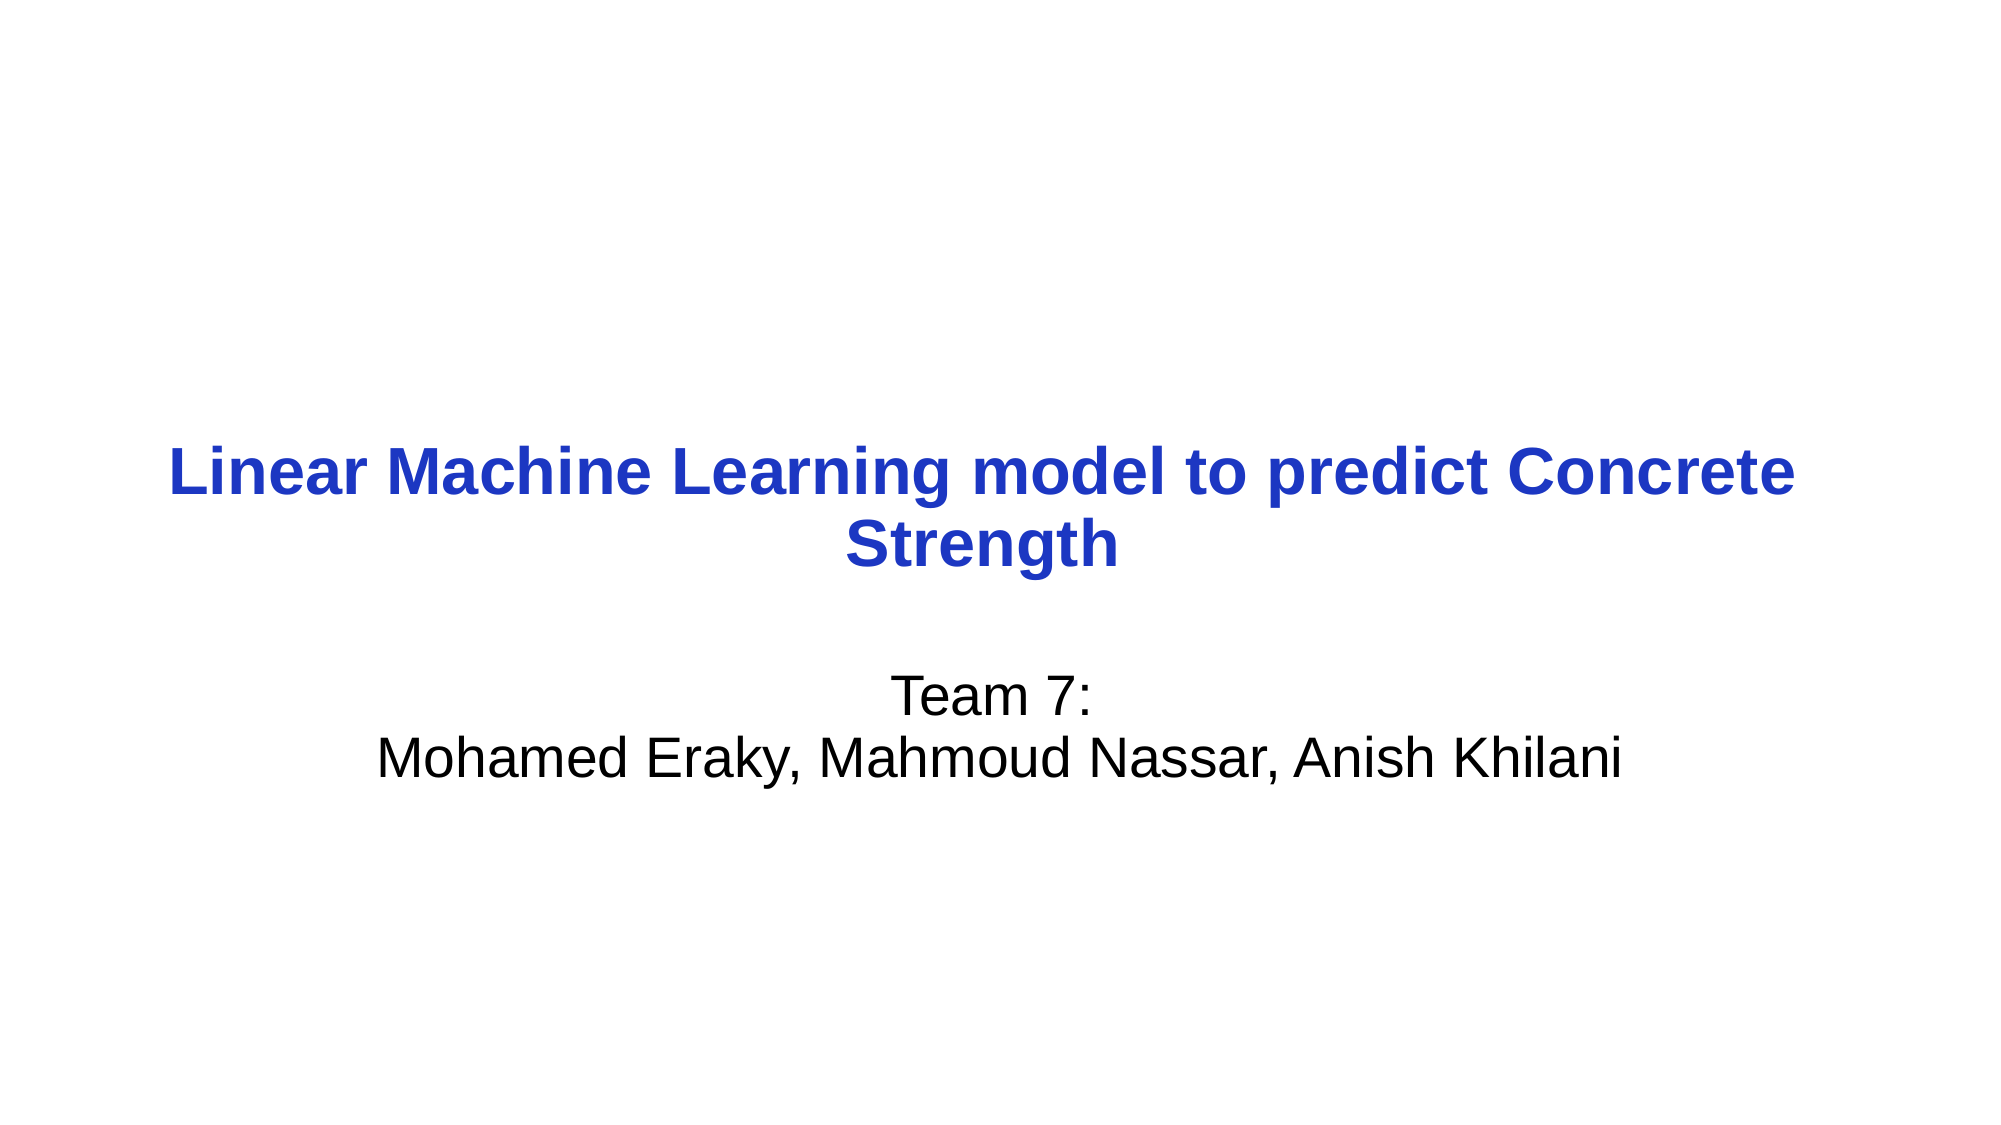

Linear Machine Learning model to predict Concrete Strength
# Team 7: Mohamed Eraky, Mahmoud Nassar, Anish Khilani